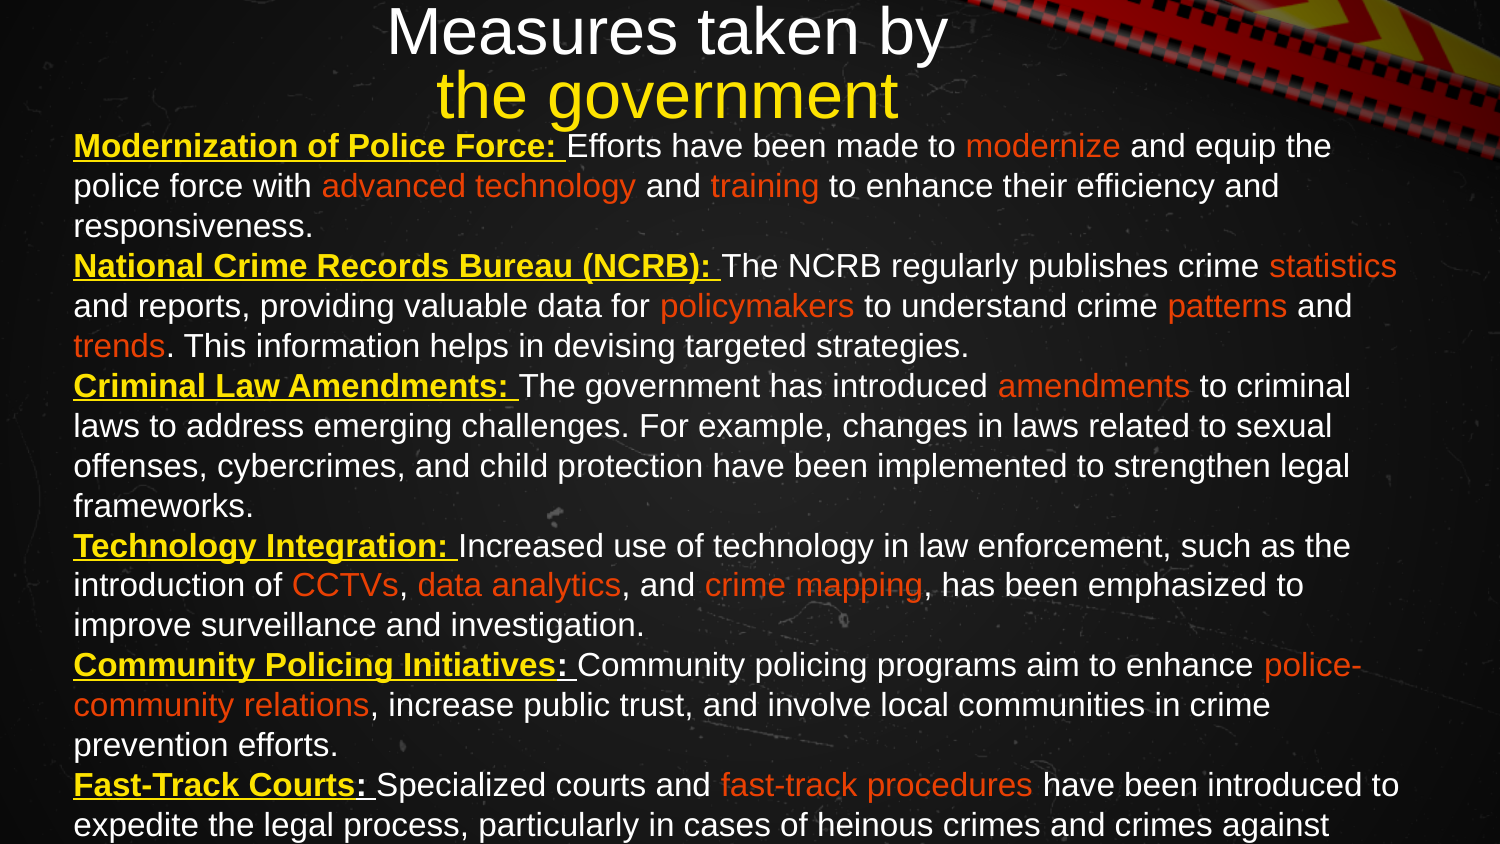

# Measures taken by the government
Modernization of Police Force: Efforts have been made to modernize and equip the police force with advanced technology and training to enhance their efficiency and responsiveness.
National Crime Records Bureau (NCRB): The NCRB regularly publishes crime statistics and reports, providing valuable data for policymakers to understand crime patterns and trends. This information helps in devising targeted strategies.
Criminal Law Amendments: The government has introduced amendments to criminal laws to address emerging challenges. For example, changes in laws related to sexual offenses, cybercrimes, and child protection have been implemented to strengthen legal frameworks.
Technology Integration: Increased use of technology in law enforcement, such as the introduction of CCTVs, data analytics, and crime mapping, has been emphasized to improve surveillance and investigation.
Community Policing Initiatives: Community policing programs aim to enhance police-community relations, increase public trust, and involve local communities in crime prevention efforts.
Fast-Track Courts: Specialized courts and fast-track procedures have been introduced to expedite the legal process, particularly in cases of heinous crimes and crimes against women.
Strengthening Cyber security: With the rise of cybercrimes, the government has focused on strengthening cyber security measures, including the establishment of specialized cybercrime units.
Juvenile Justice Reforms: Amendments to juvenile justice laws have been made to address concerns related to juvenile offenders, ensuring a balance between rehabilitation and accountability.